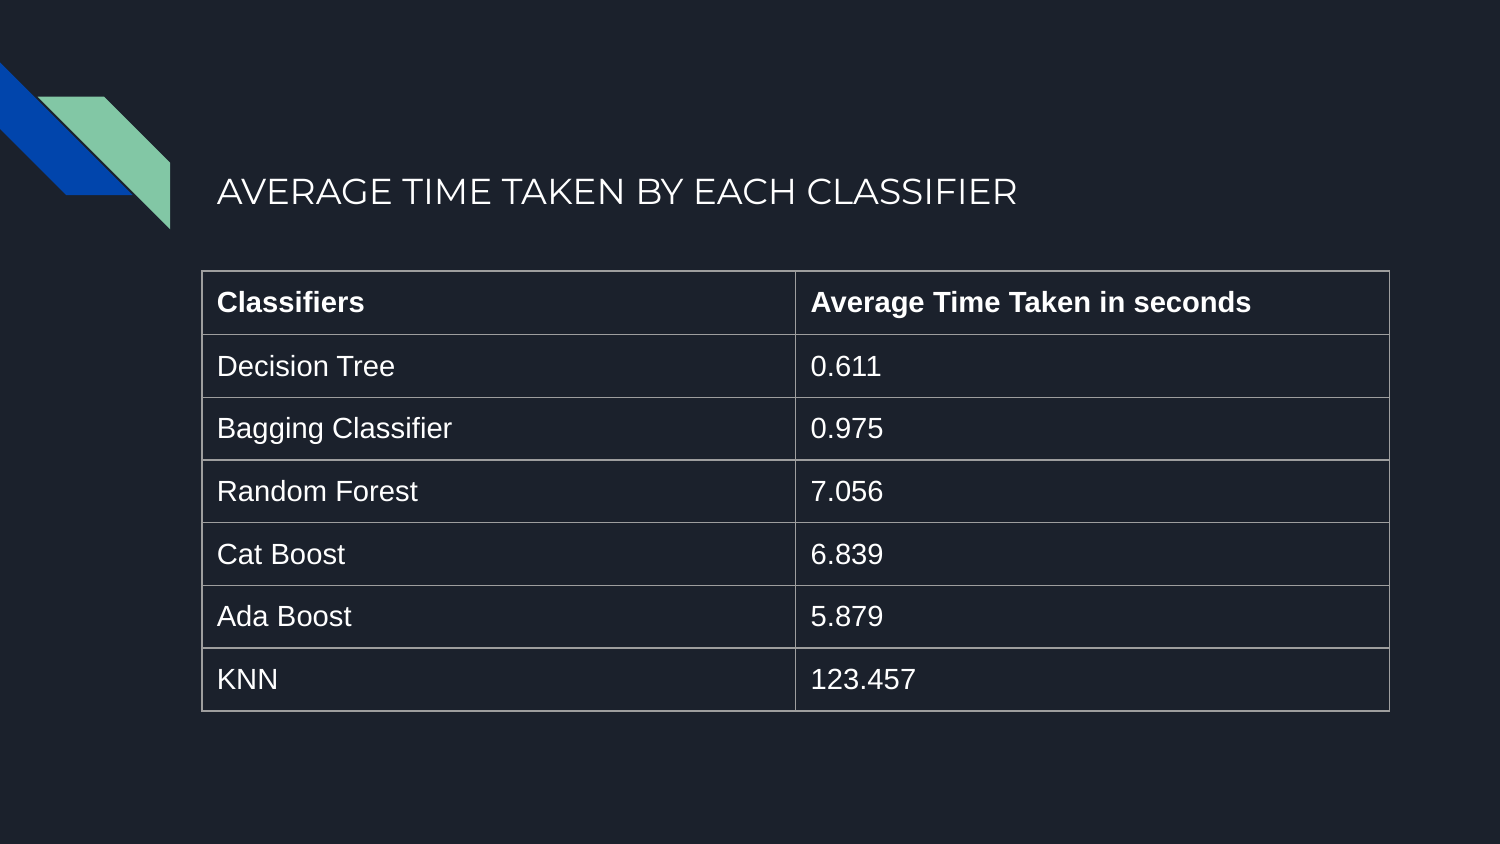

# AVERAGE TIME TAKEN BY EACH CLASSIFIER
| Classifiers | Average Time Taken in seconds |
| --- | --- |
| Decision Tree | 0.611 |
| Bagging Classifier | 0.975 |
| Random Forest | 7.056 |
| Cat Boost | 6.839 |
| Ada Boost | 5.879 |
| KNN | 123.457 |